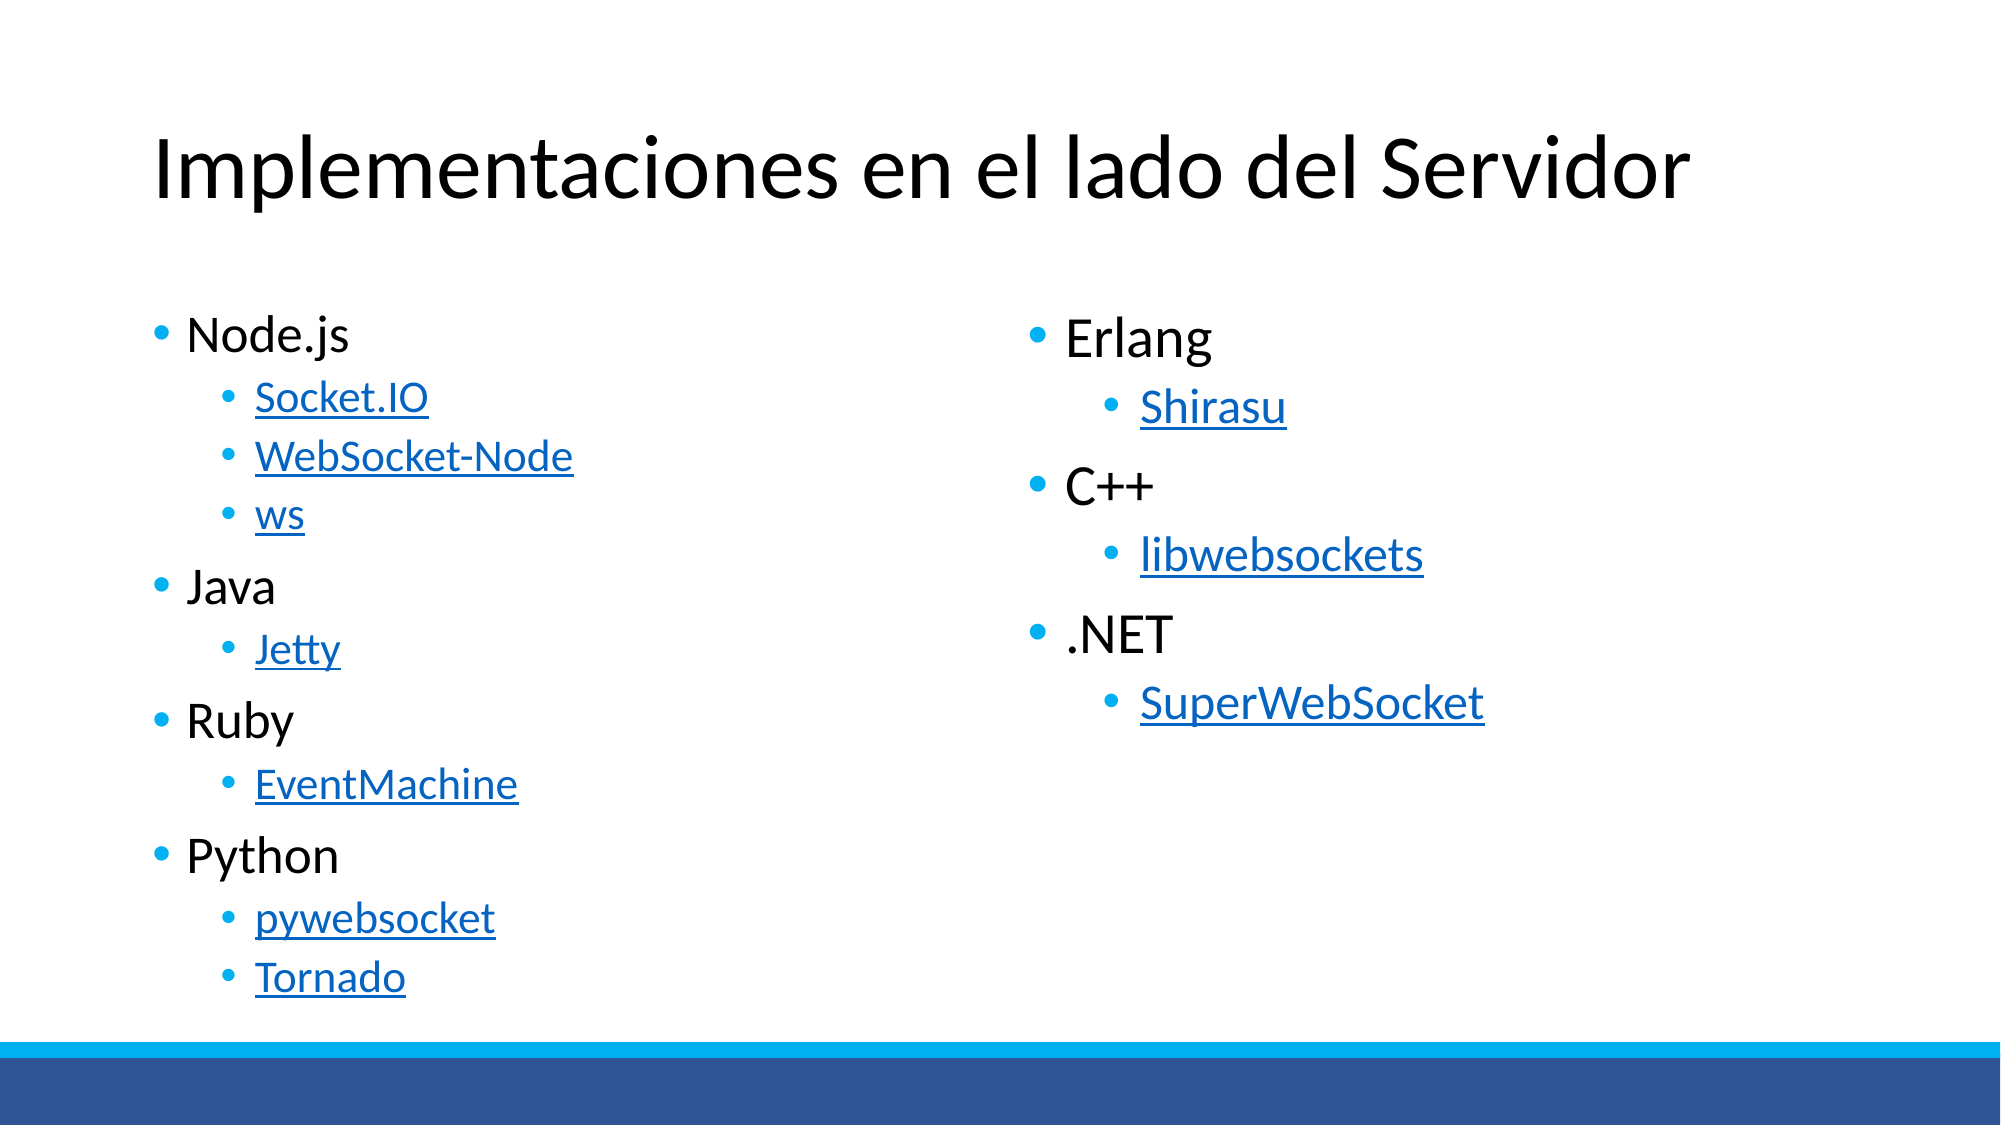

# Implementaciones en el lado del Servidor
Node.js
Socket.IO
WebSocket-Node
ws
Java
Jetty
Ruby
EventMachine
Python
pywebsocket
Tornado
Erlang
Shirasu
C++
libwebsockets
.NET
SuperWebSocket